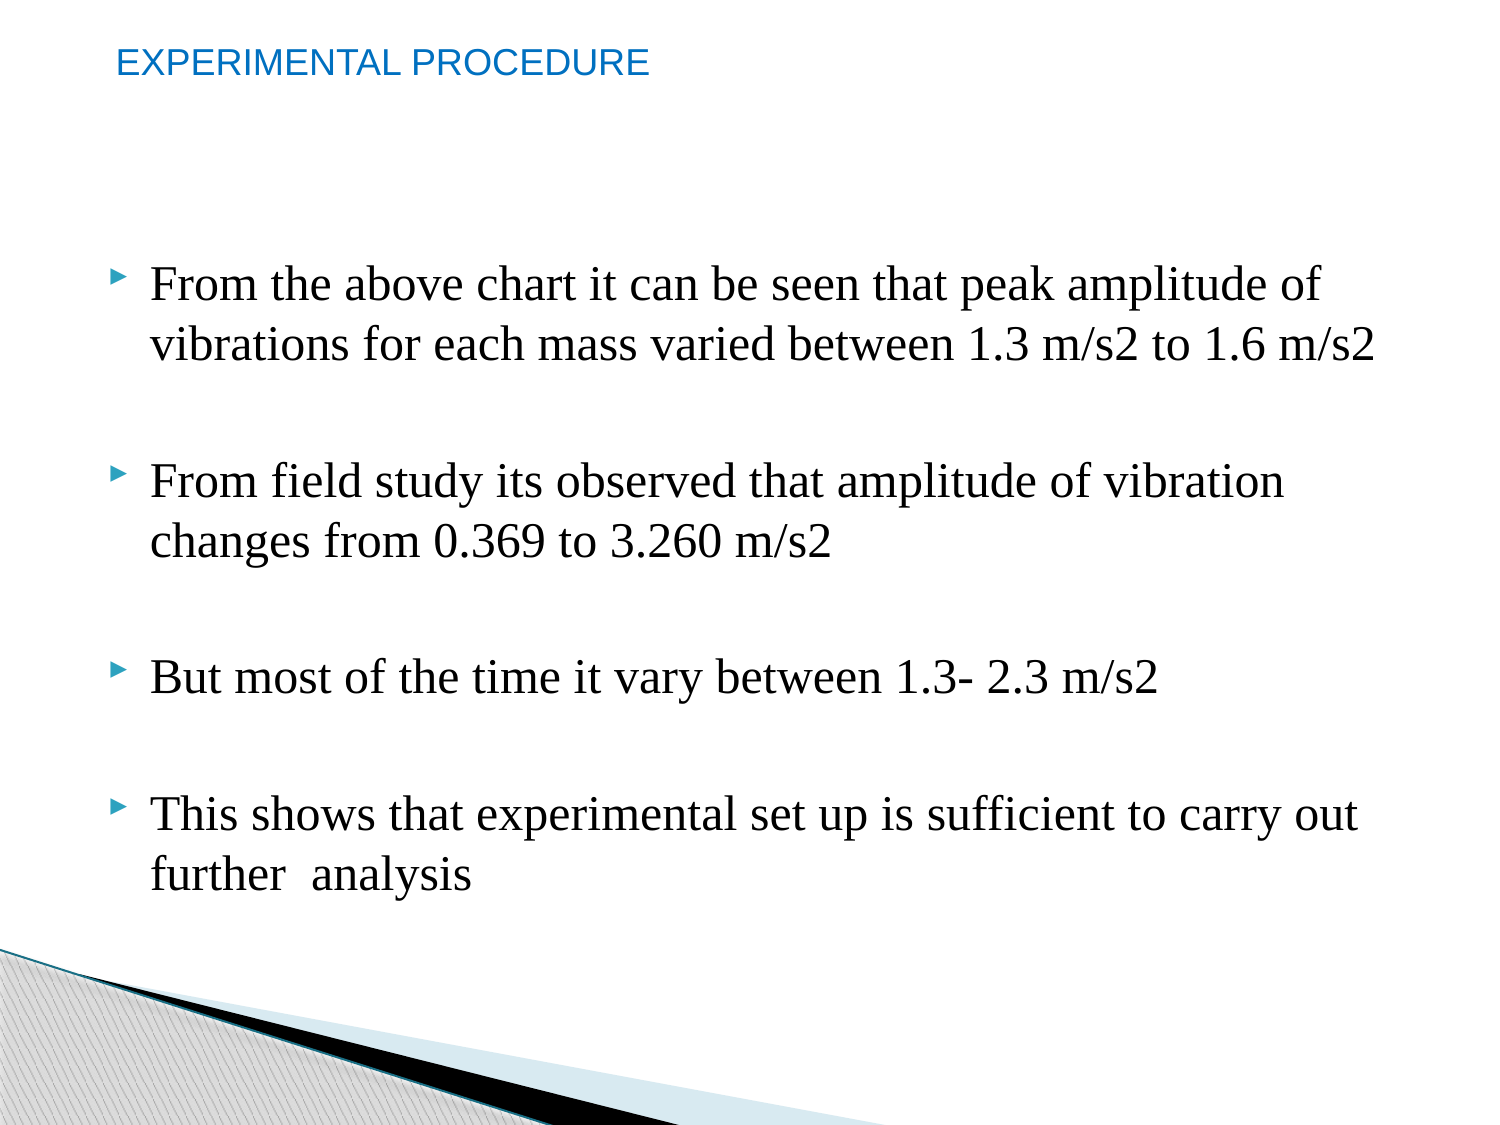

EXPERIMENTAL PROCEDURE
From the above chart it can be seen that peak amplitude of vibrations for each mass varied between 1.3 m/s2 to 1.6 m/s2

From field study its observed that amplitude of vibration changes from 0.369 to 3.260 m/s2

But most of the time it vary between 1.3- 2.3 m/s2

This shows that experimental set up is sufficient to carry out further  analysis